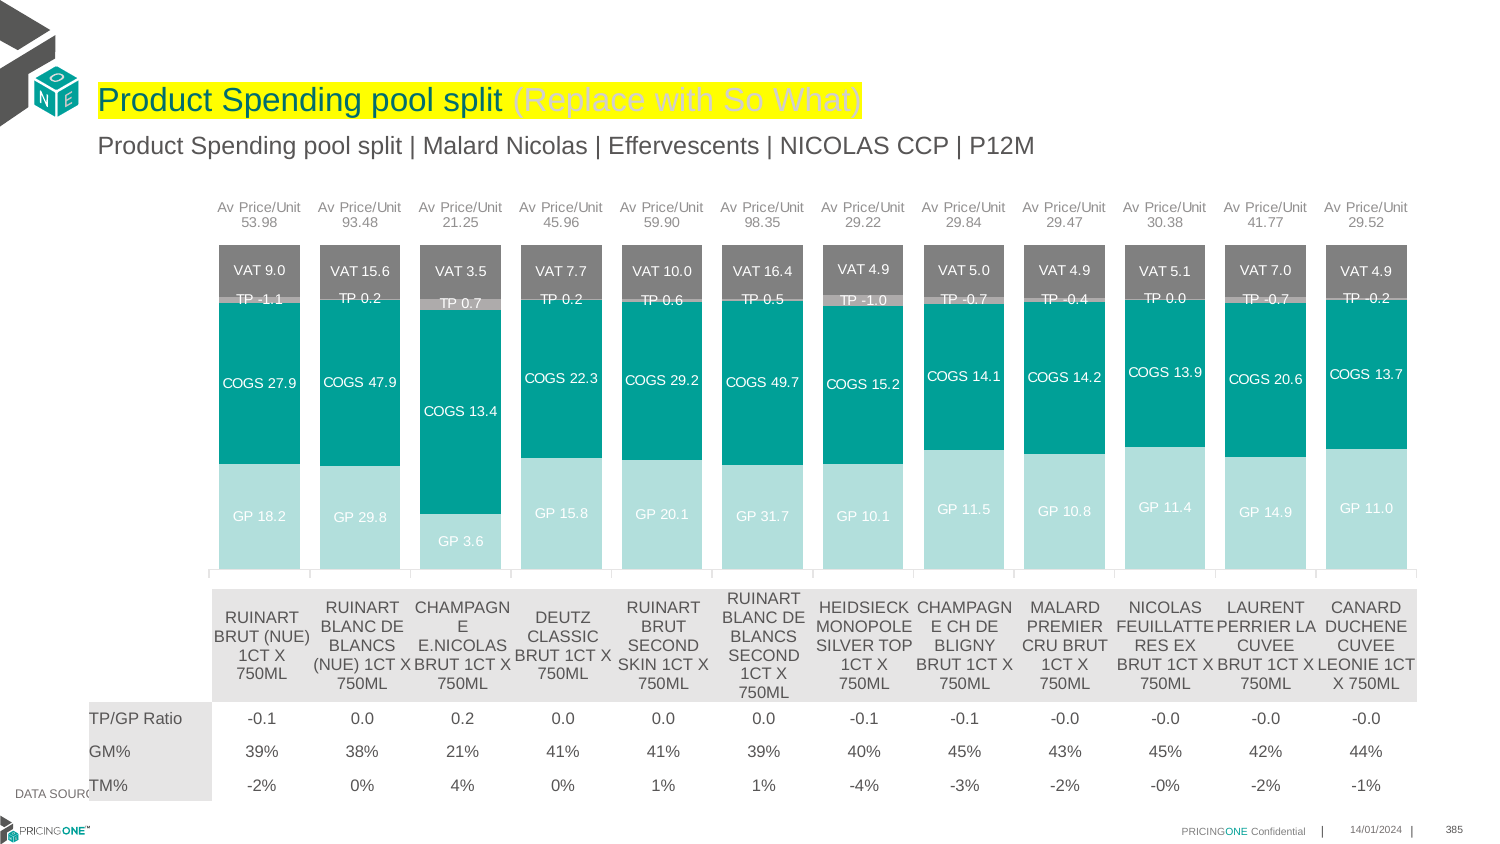

# Product Spending pool split (Replace with So What)
Product Spending pool split | Malard Nicolas | Effervescents | NICOLAS CCP | P12M

### Chart

| Category | GP | COGS | TP | VAT |
|---|---|---|---|---|
| Av Price/Unit 53.98 | 18.173055143522113 | 27.89839377812258 | -1.088104670287045 | 8.9966640806827 |
| Av Price/Unit 93.48 | 29.846510463733654 | 47.89374554102259 | 0.15973078345886904 | 15.579997357643009 |
| Av Price/Unit 21.25 | 3.6134988670970882 | 13.388868595444023 | 0.7075647257075524 | 3.5419864376497365 |
| Av Price/Unit 45.96 | 15.806317351298063 | 22.31655392704568 | 0.17735471574103912 | 7.660039434768321 |
| Av Price/Unit 59.90 | 20.131353289473683 | 29.20798125 | 0.5760789943609126 | 9.983082706766917 |
| Av Price/Unit 98.35 | 31.741321492007113 | 49.745495559502665 | 0.4692220248667809 | 16.391207815275298 |
| Av Price/Unit 29.22 | 10.12196360770578 | 15.242434290718037 | -1.012675773496781 | 4.870344424985399 |
| Av Price/Unit 29.84 | 11.450670696557244 | 14.10447229783827 | -0.6915854817187075 | 4.972711502535359 |
| Av Price/Unit 29.47 | 10.766153137410642 | 14.194727720413027 | -0.40663054011119826 | 4.910841938046068 |
| Av Price/Unit 30.38 | 11.449227761688043 | 13.874155730244103 | -0.005151523927732882 | 5.063646393600884 |
| Av Price/Unit 41.77 | 14.943870006863419 | 20.57936966369252 | -0.7148434225577702 | 6.961679249599633 |
| Av Price/Unit 29.52 | 11.009849308983219 | 13.740736525172755 | -0.15203367884171826 | 4.919710431062847 |
|  | RUINART BRUT (NUE) 1CT X 750ML | RUINART BLANC DE BLANCS (NUE) 1CT X 750ML | CHAMPAGNE E.NICOLAS BRUT 1CT X 750ML | DEUTZ CLASSIC BRUT 1CT X 750ML | RUINART BRUT SECOND SKIN 1CT X 750ML | RUINART BLANC DE BLANCS SECOND 1CT X 750ML | HEIDSIECK MONOPOLE SILVER TOP 1CT X 750ML | CHAMPAGNE CH DE BLIGNY BRUT 1CT X 750ML | MALARD PREMIER CRU BRUT 1CT X 750ML | NICOLAS FEUILLATTE RES EX BRUT 1CT X 750ML | LAURENT PERRIER LA CUVEE BRUT 1CT X 750ML | CANARD DUCHENE CUVEE LEONIE 1CT X 750ML |
| --- | --- | --- | --- | --- | --- | --- | --- | --- | --- | --- | --- | --- |
| TP/GP Ratio | -0.1 | 0.0 | 0.2 | 0.0 | 0.0 | 0.0 | -0.1 | -0.1 | -0.0 | -0.0 | -0.0 | -0.0 |
| GM% | 39% | 38% | 21% | 41% | 41% | 39% | 40% | 45% | 43% | 45% | 42% | 44% |
| TM% | -2% | 0% | 4% | 0% | 1% | 1% | -4% | -3% | -2% | -0% | -2% | -1% |
DATA SOURCE: Client P&L

14/01/2024
385